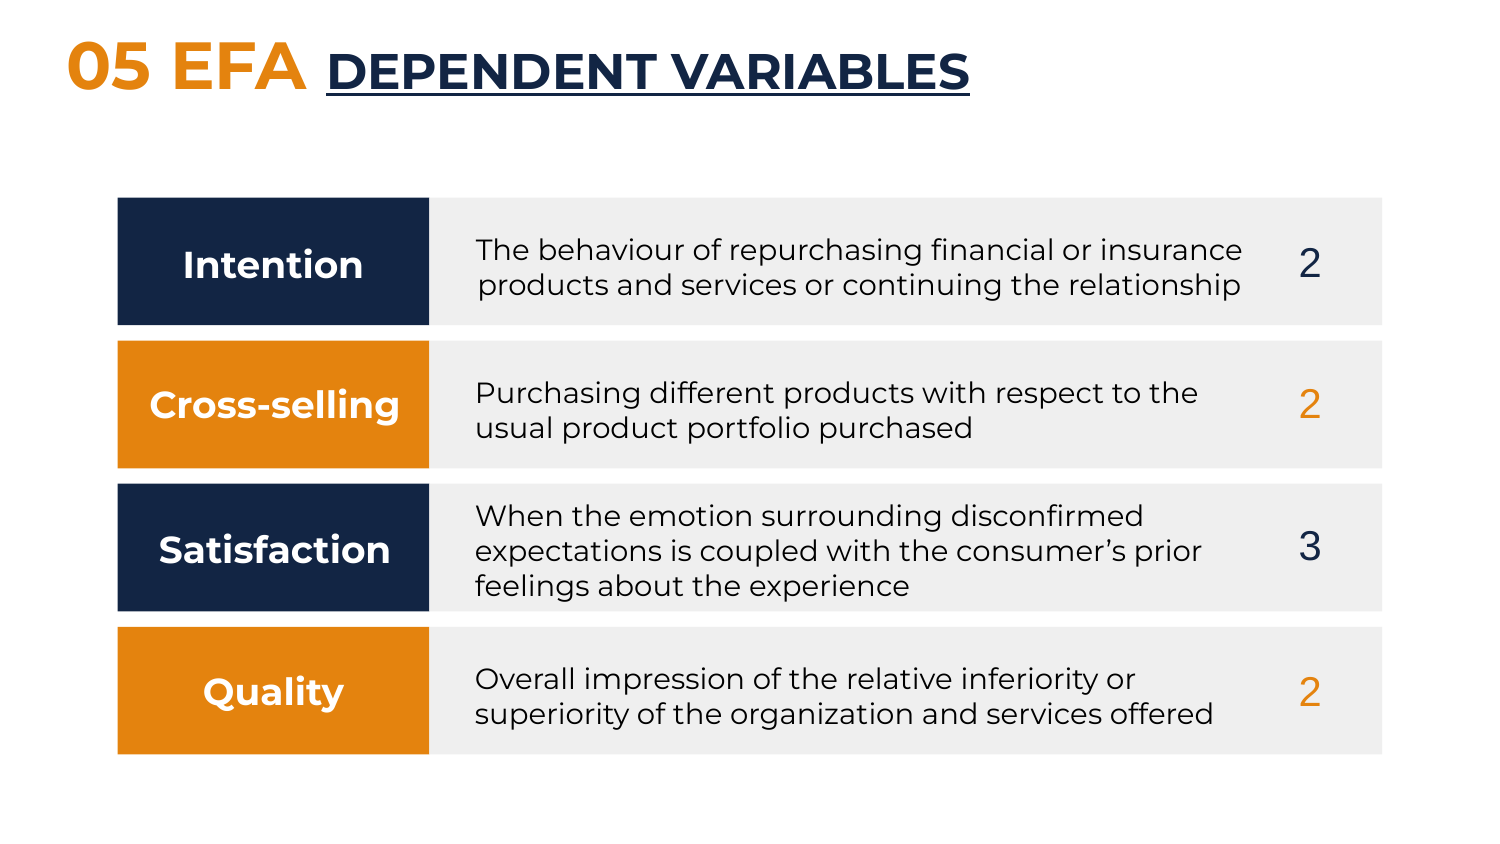

05 EFA DEPENDENT VARIABLES

The behaviour of repurchasing financial or insurance products and services or continuing the relationship
Intention
2

Purchasing different products with respect to the usual product portfolio purchased
Cross-selling
2
When the emotion surrounding disconfirmed expectations is coupled with the consumer’s prior feelings about the experience

Satisfaction
3

Overall impression of the relative inferiority or superiority of the organization and services offered
Quality
2